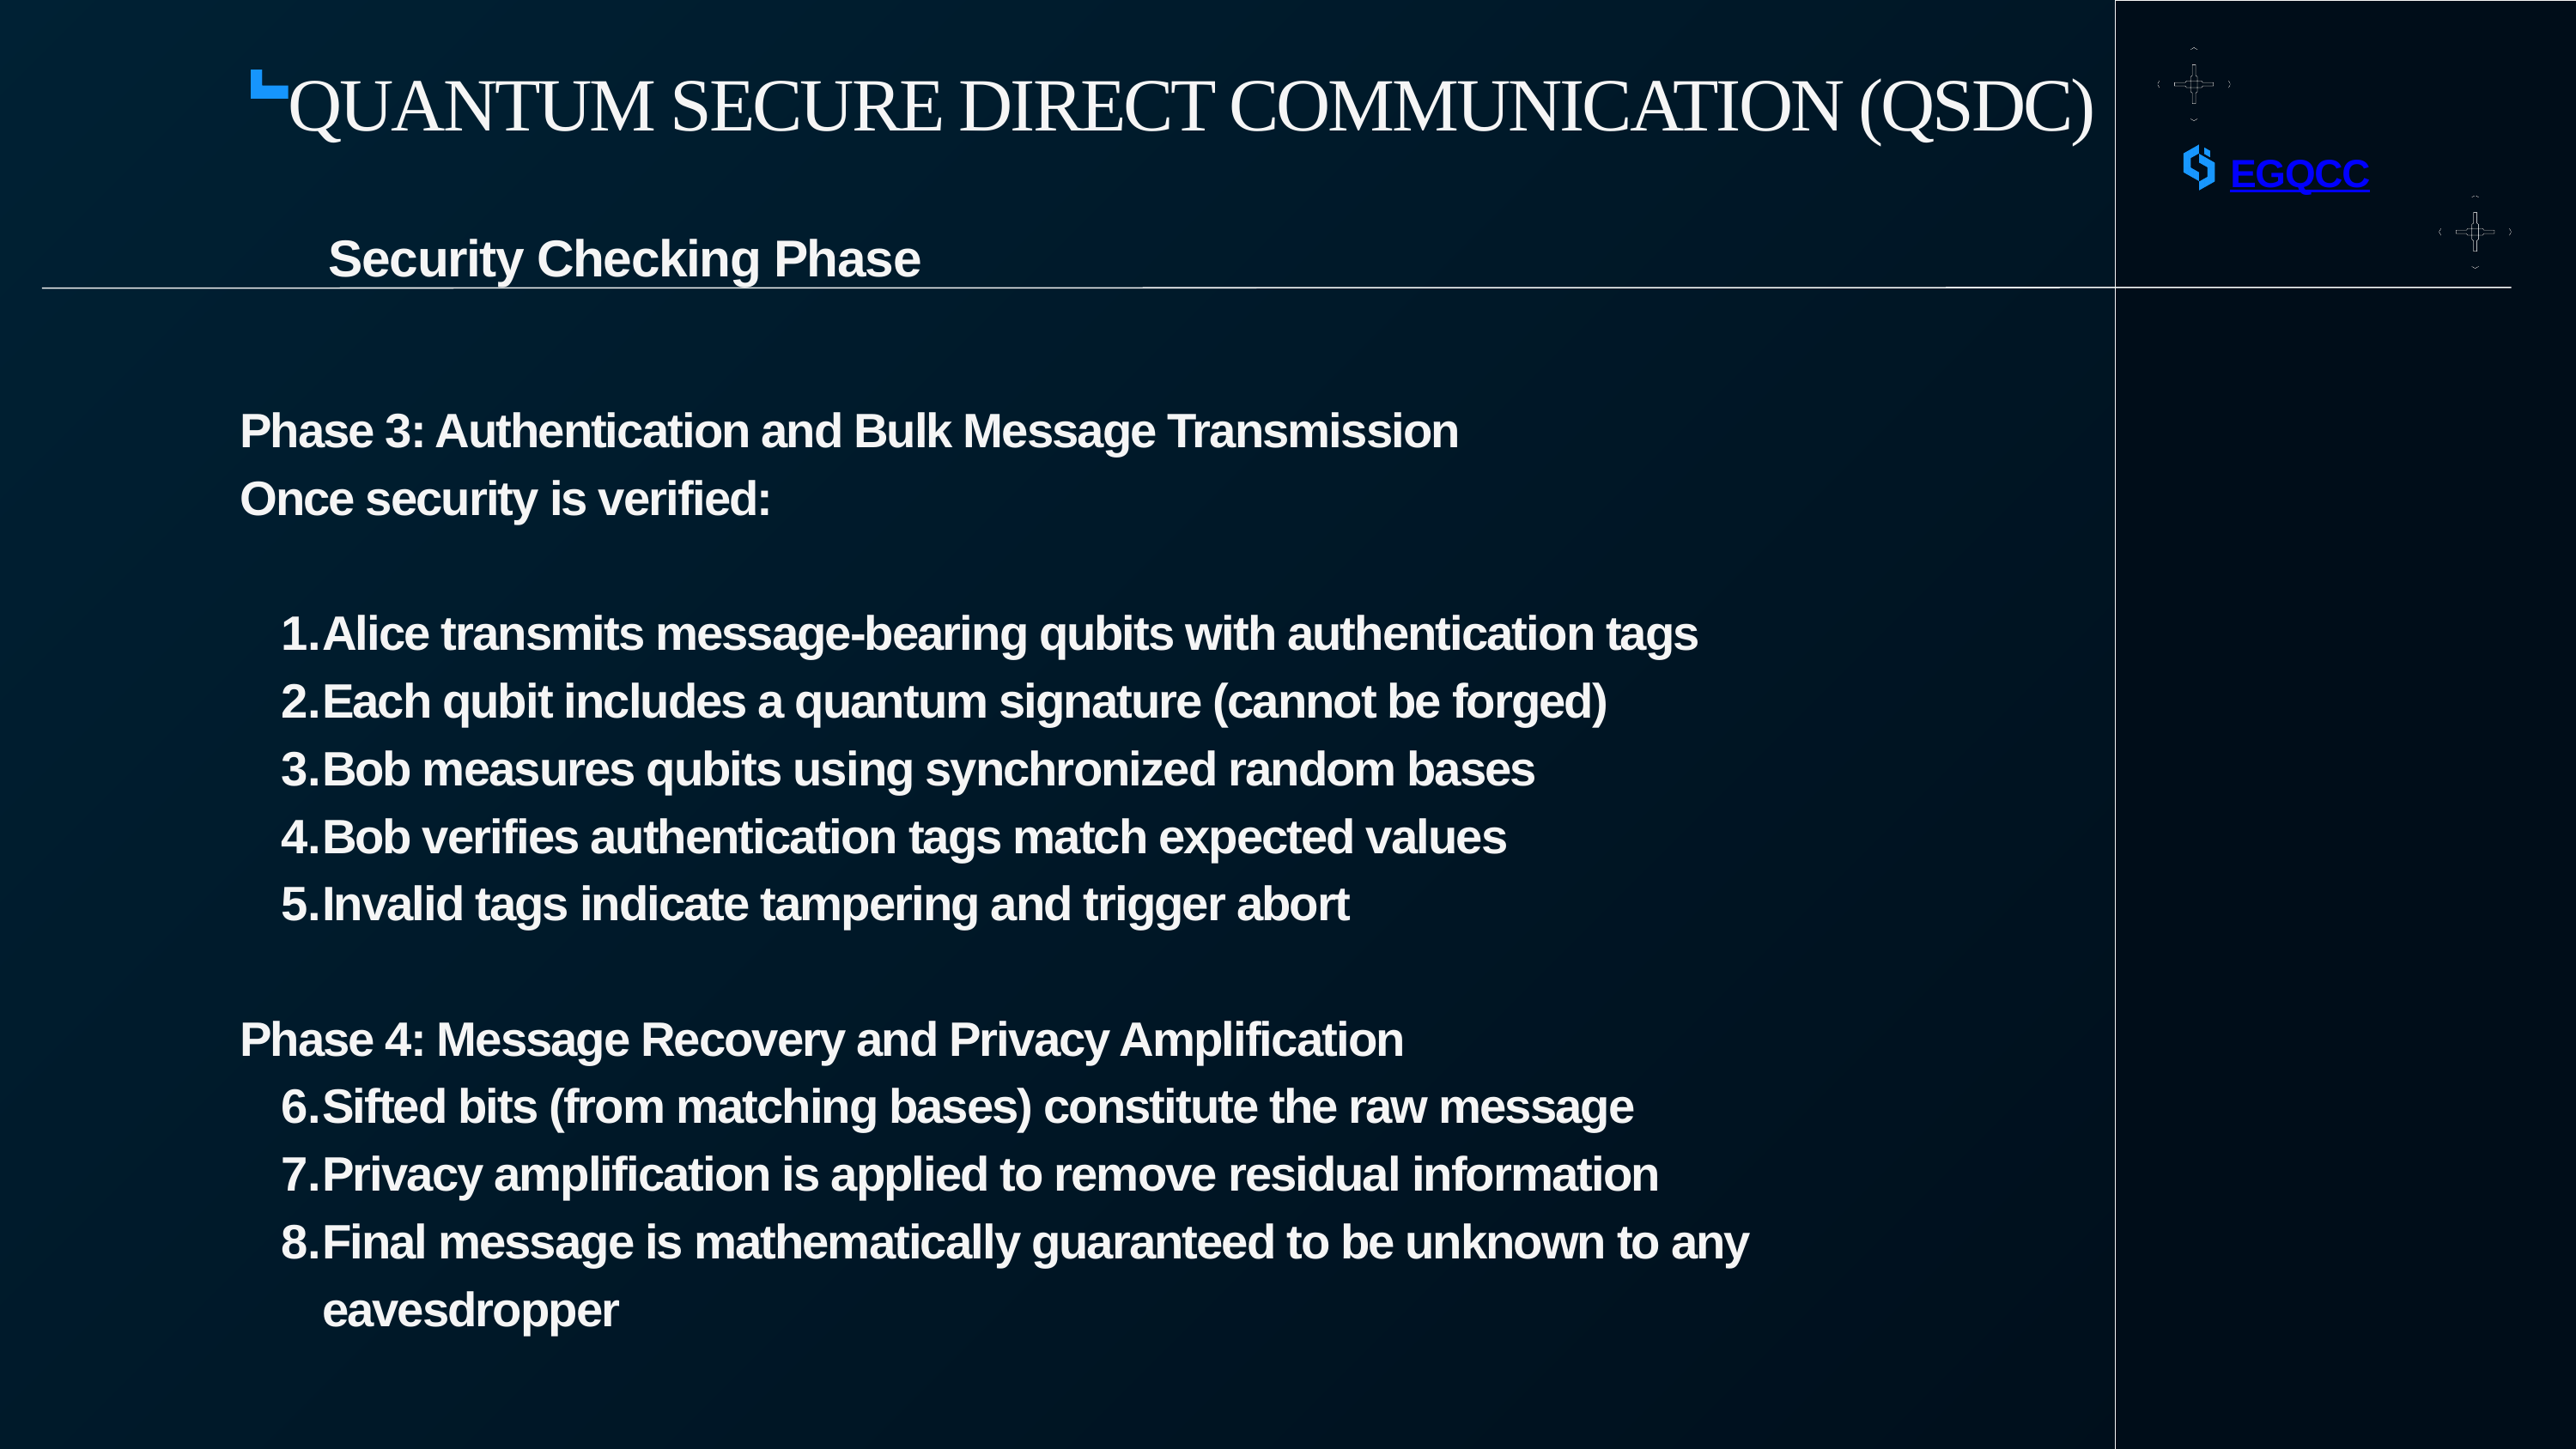

QUANTUM SECURE DIRECT COMMUNICATION (QSDC)
EGQCC

Security Checking Phase

Phase 3: Authentication and Bulk Message Transmission
Once security is verified:

Alice transmits message-bearing qubits with authentication tags
Each qubit includes a quantum signature (cannot be forged)
Bob measures qubits using synchronized random bases
Bob verifies authentication tags match expected values
Invalid tags indicate tampering and trigger abort

Phase 4: Message Recovery and Privacy Amplification
Sifted bits (from matching bases) constitute the raw message
Privacy amplification is applied to remove residual information
Final message is mathematically guaranteed to be unknown to any eavesdropper